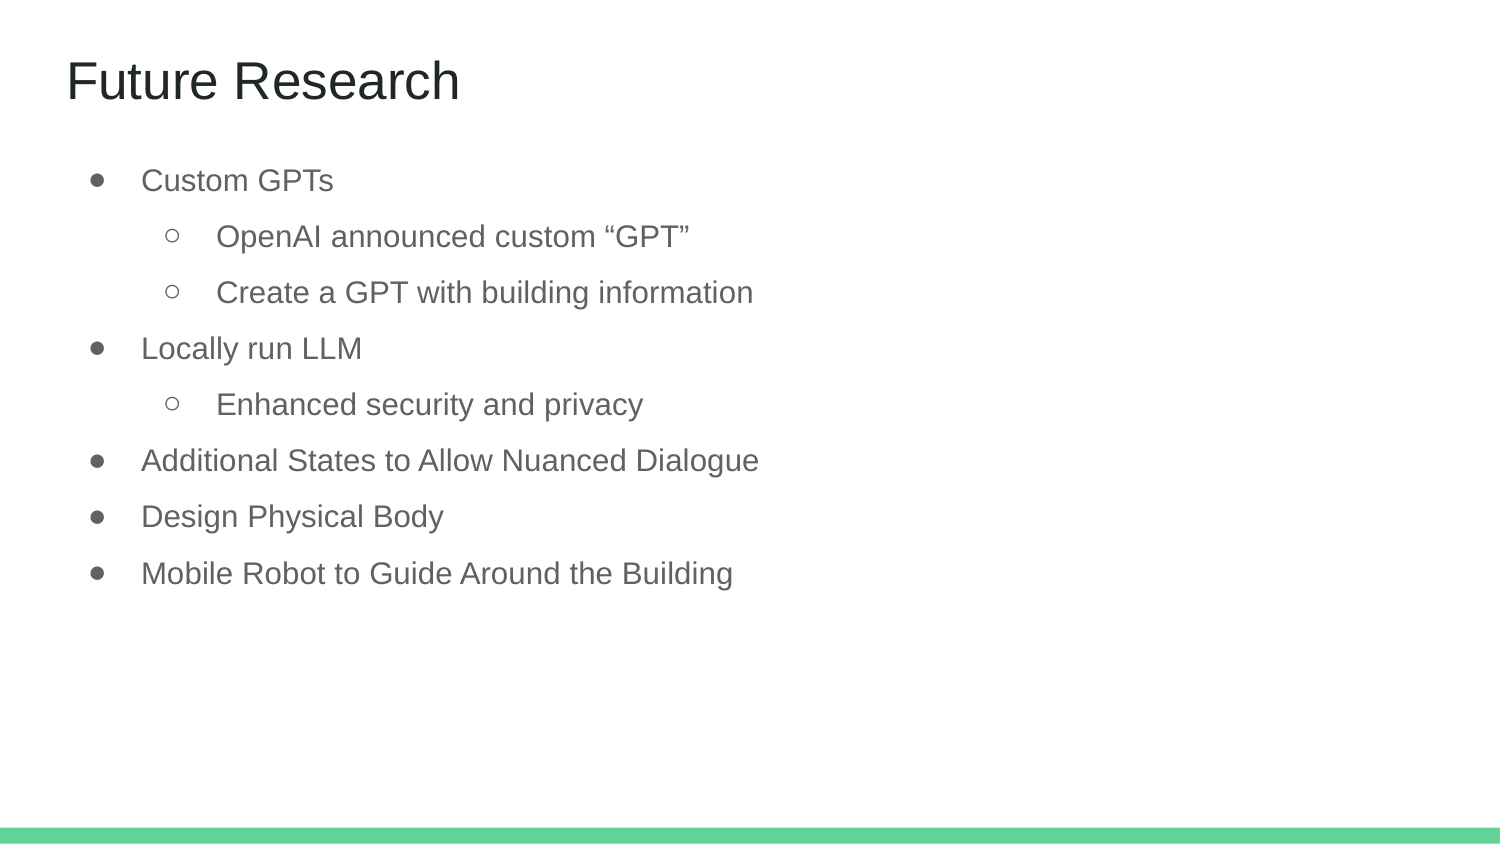

# Future Research
Custom GPTs
OpenAI announced custom “GPT”
Create a GPT with building information
Locally run LLM
Enhanced security and privacy
Additional States to Allow Nuanced Dialogue
Design Physical Body
Mobile Robot to Guide Around the Building